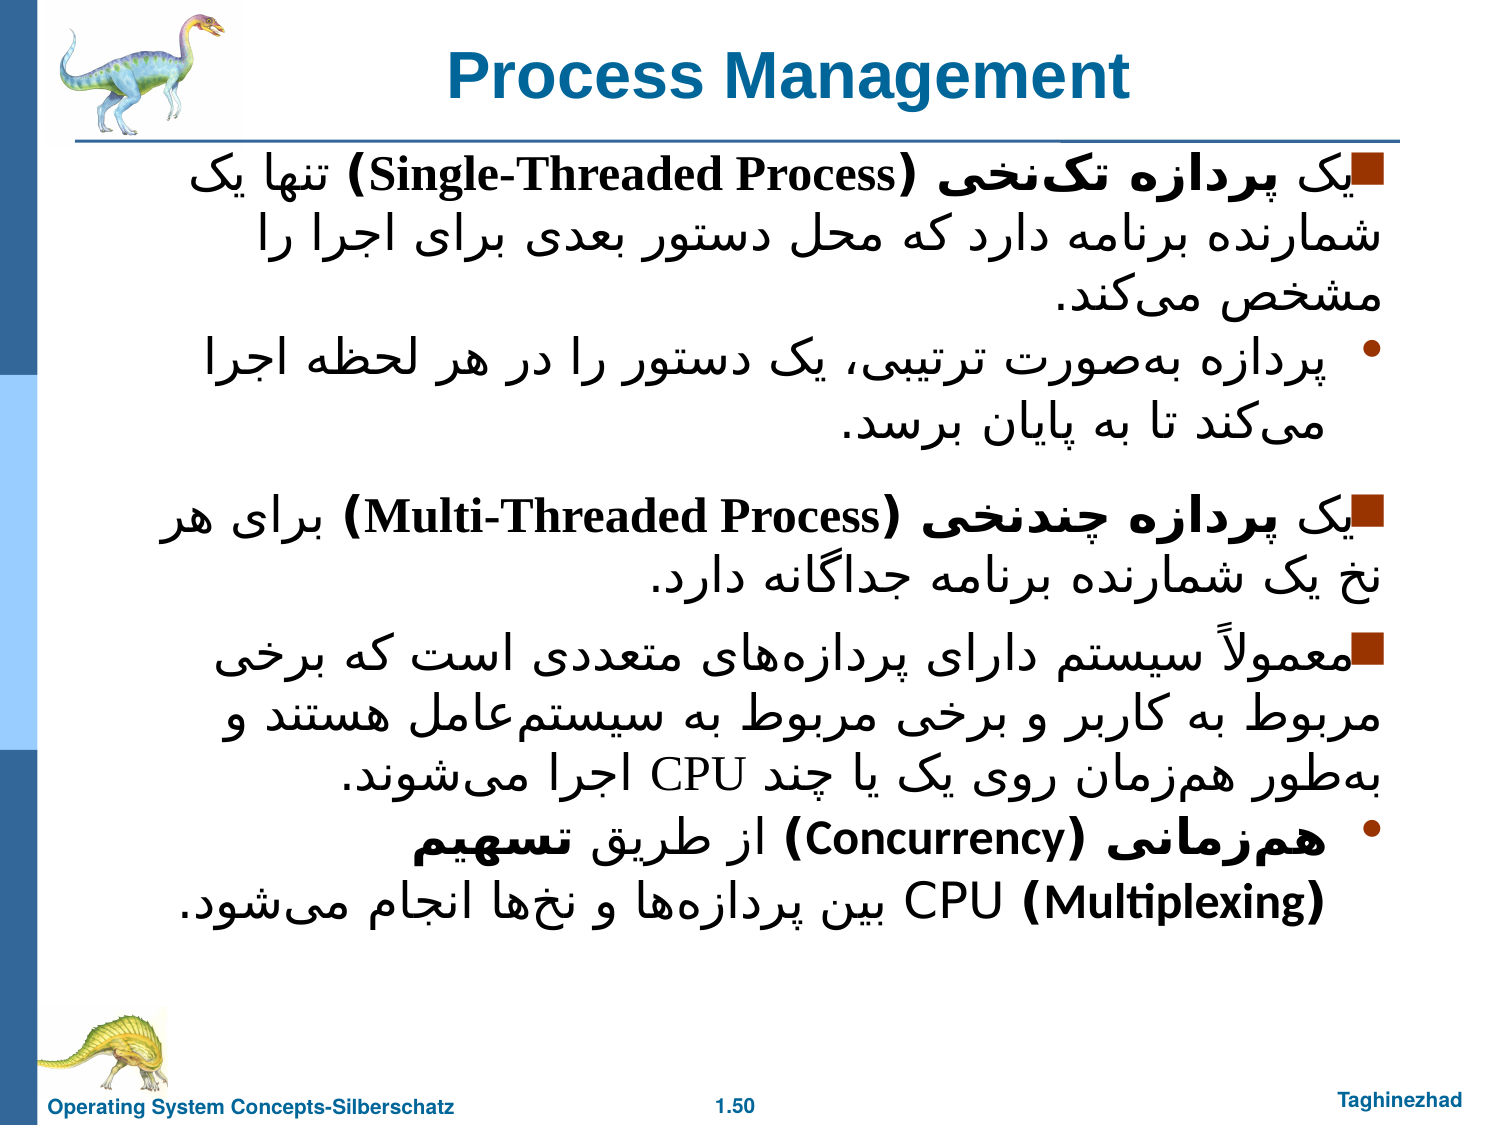

Process Management
یک پردازه تک‌نخی (Single-Threaded Process) تنها یک شمارنده برنامه دارد که محل دستور بعدی برای اجرا را مشخص می‌کند.
پردازه به‌صورت ترتیبی، یک دستور را در هر لحظه اجرا می‌کند تا به پایان برسد.
یک پردازه چندنخی (Multi-Threaded Process) برای هر نخ یک شمارنده برنامه جداگانه دارد.
معمولاً سیستم دارای پردازه‌های متعددی است که برخی مربوط به کاربر و برخی مربوط به سیستم‌عامل هستند و به‌طور هم‌زمان روی یک یا چند CPU اجرا می‌شوند.
هم‌زمانی (Concurrency) از طریق تسهیم (Multiplexing) CPU بین پردازه‌ها و نخ‌ها انجام می‌شود.